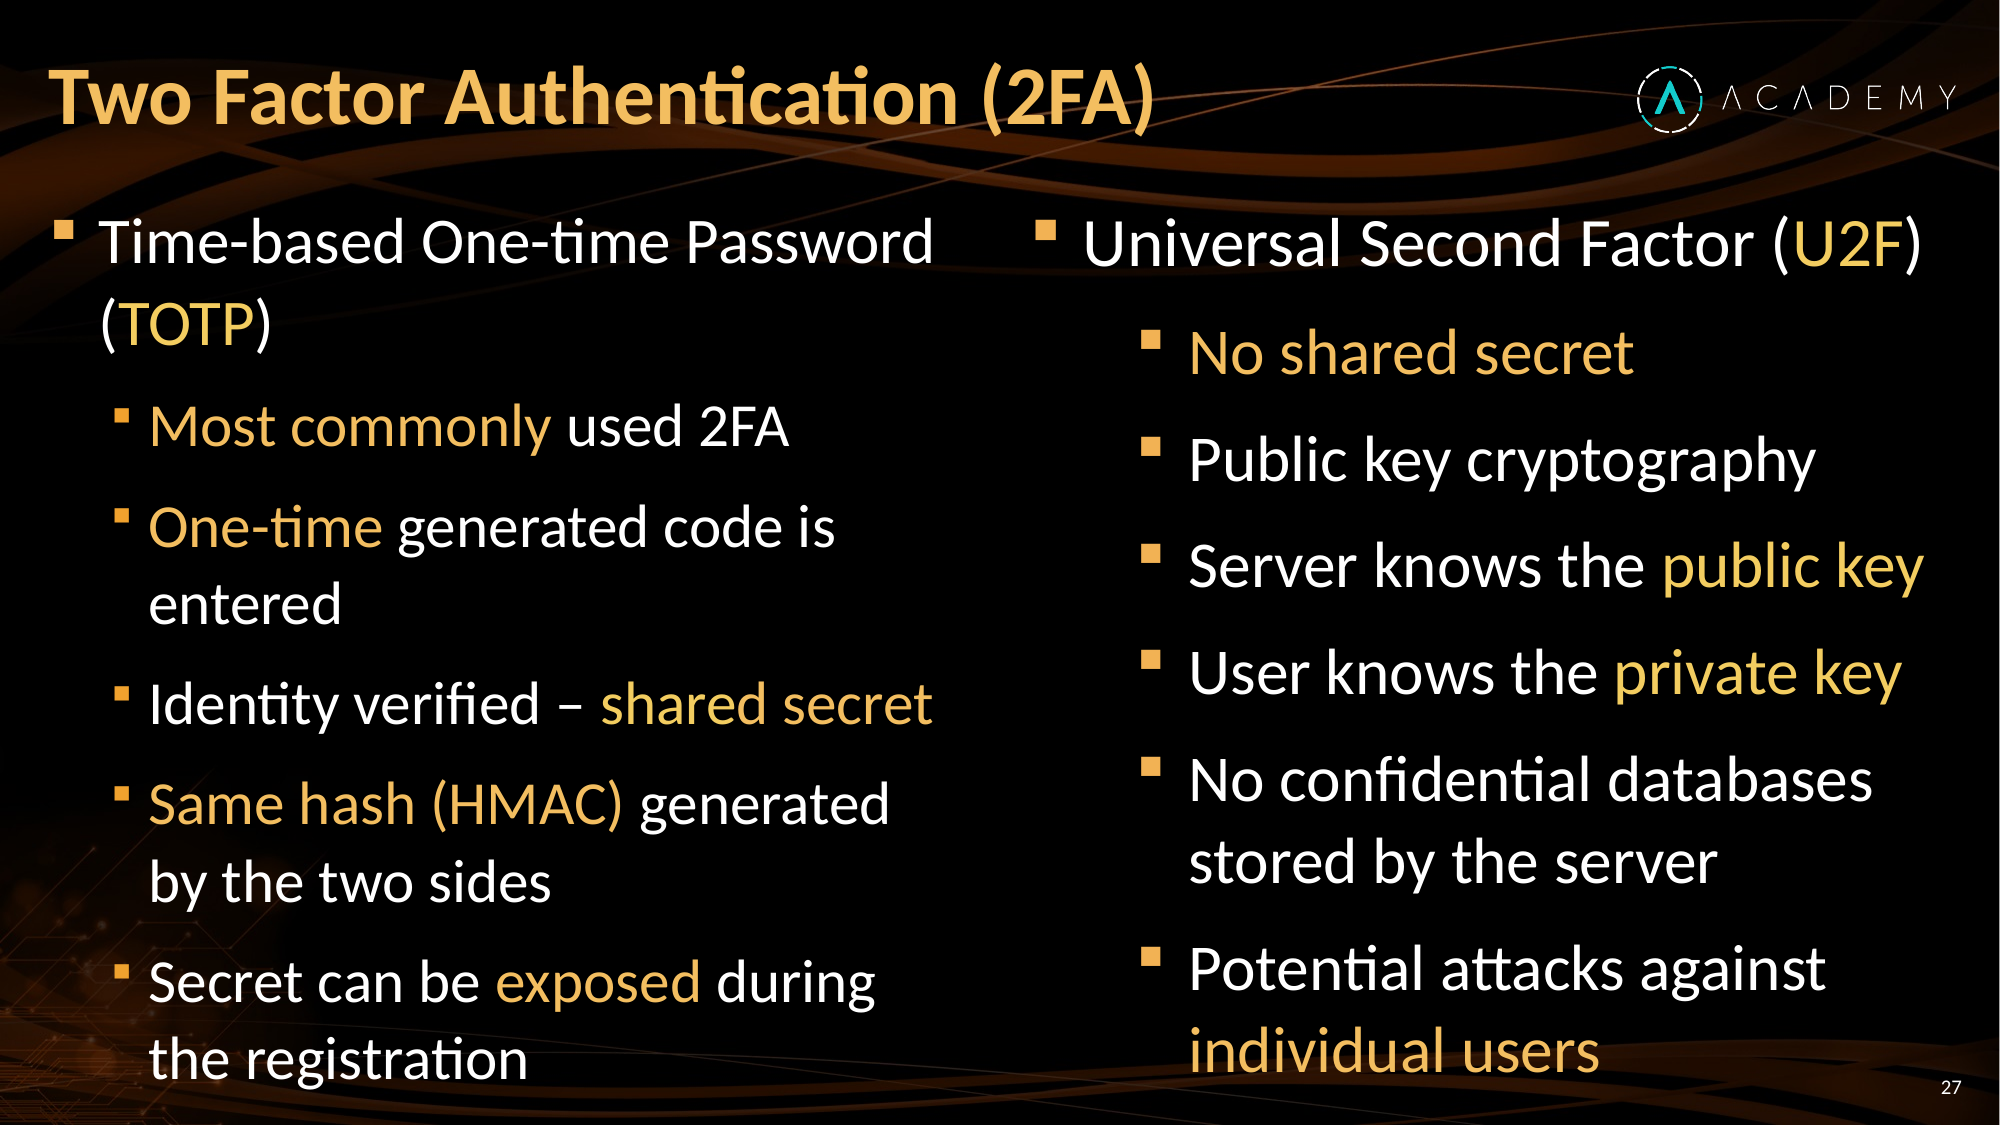

# Two Factor Authentication (2FA)
Universal Second Factor (U2F)
No shared secret
Public key cryptography
Server knows the public key
User knows the private key
No confidential databases stored by the server
Potential attacks against individual users
Time-based One-time Password (TOTP)
Most commonly used 2FA
One-time generated code is entered
Identity verified – shared secret
Same hash (HMAC) generated by the two sides
Secret can be exposed during the registration
27